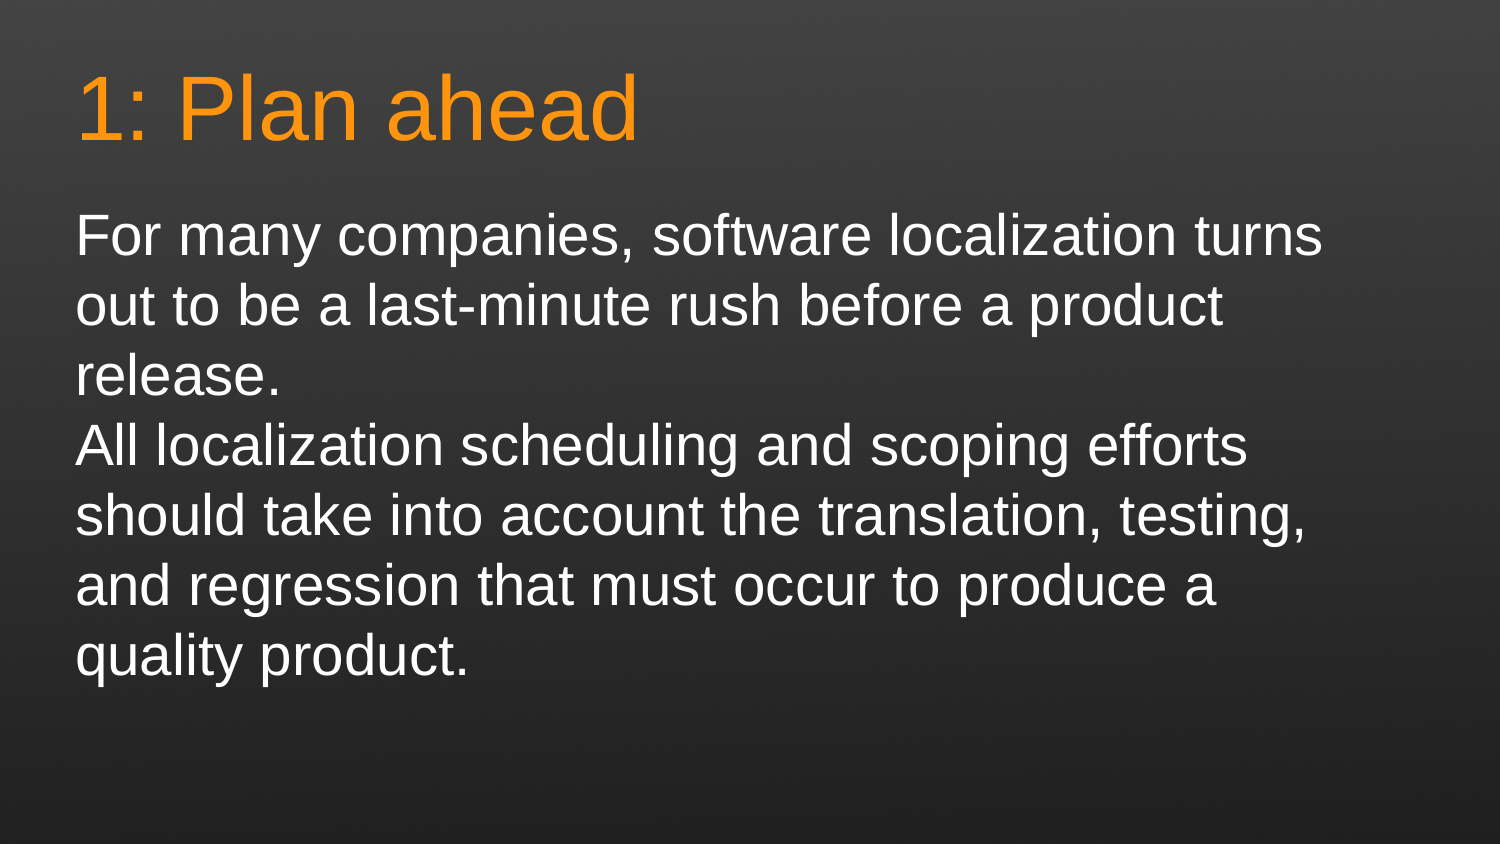

1: Plan ahead
For many companies, software localization turns out to be a last-minute rush before a product release.
All localization scheduling and scoping efforts should take into account the translation, testing, and regression that must occur to produce a quality product.